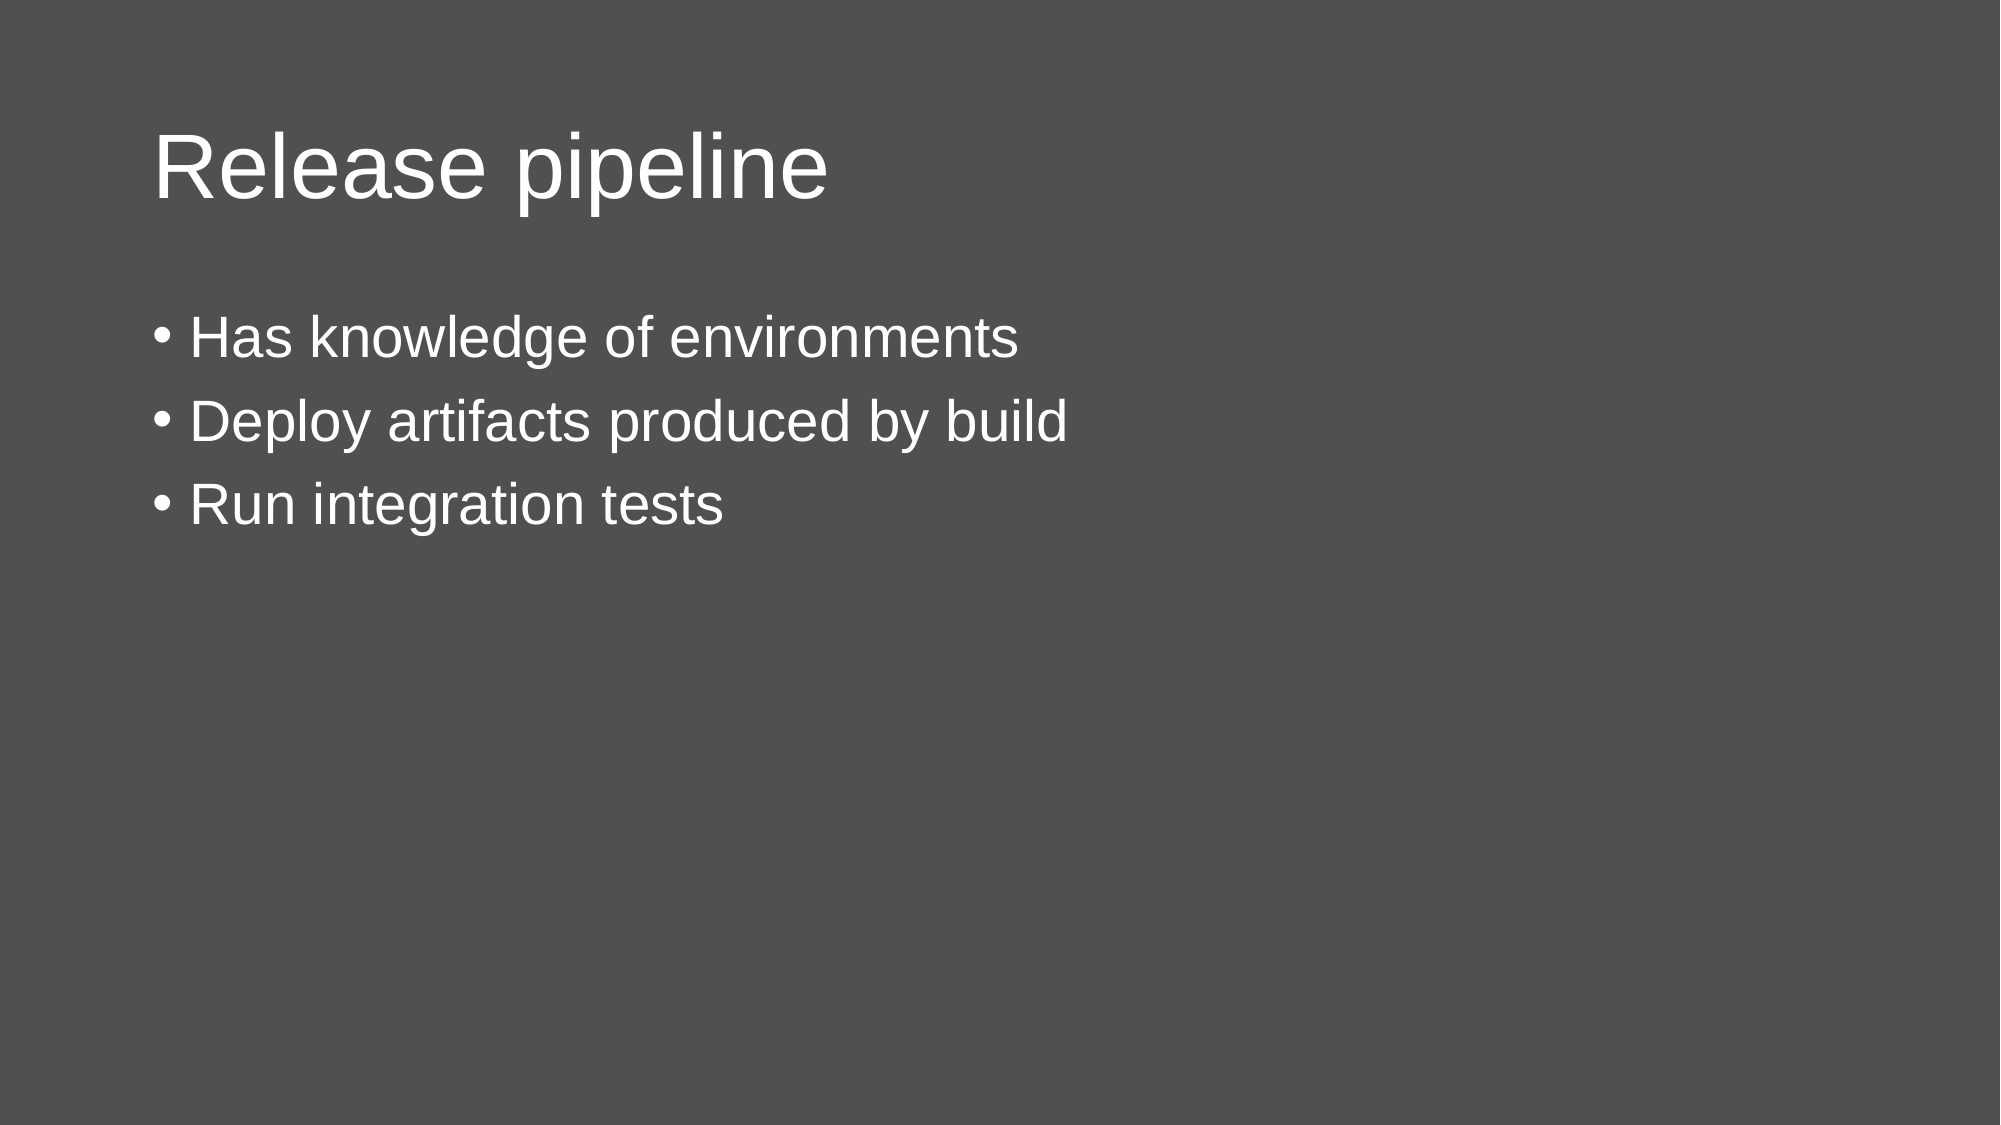

# Release pipeline
Has knowledge of environments
Deploy artifacts produced by build
Run integration tests